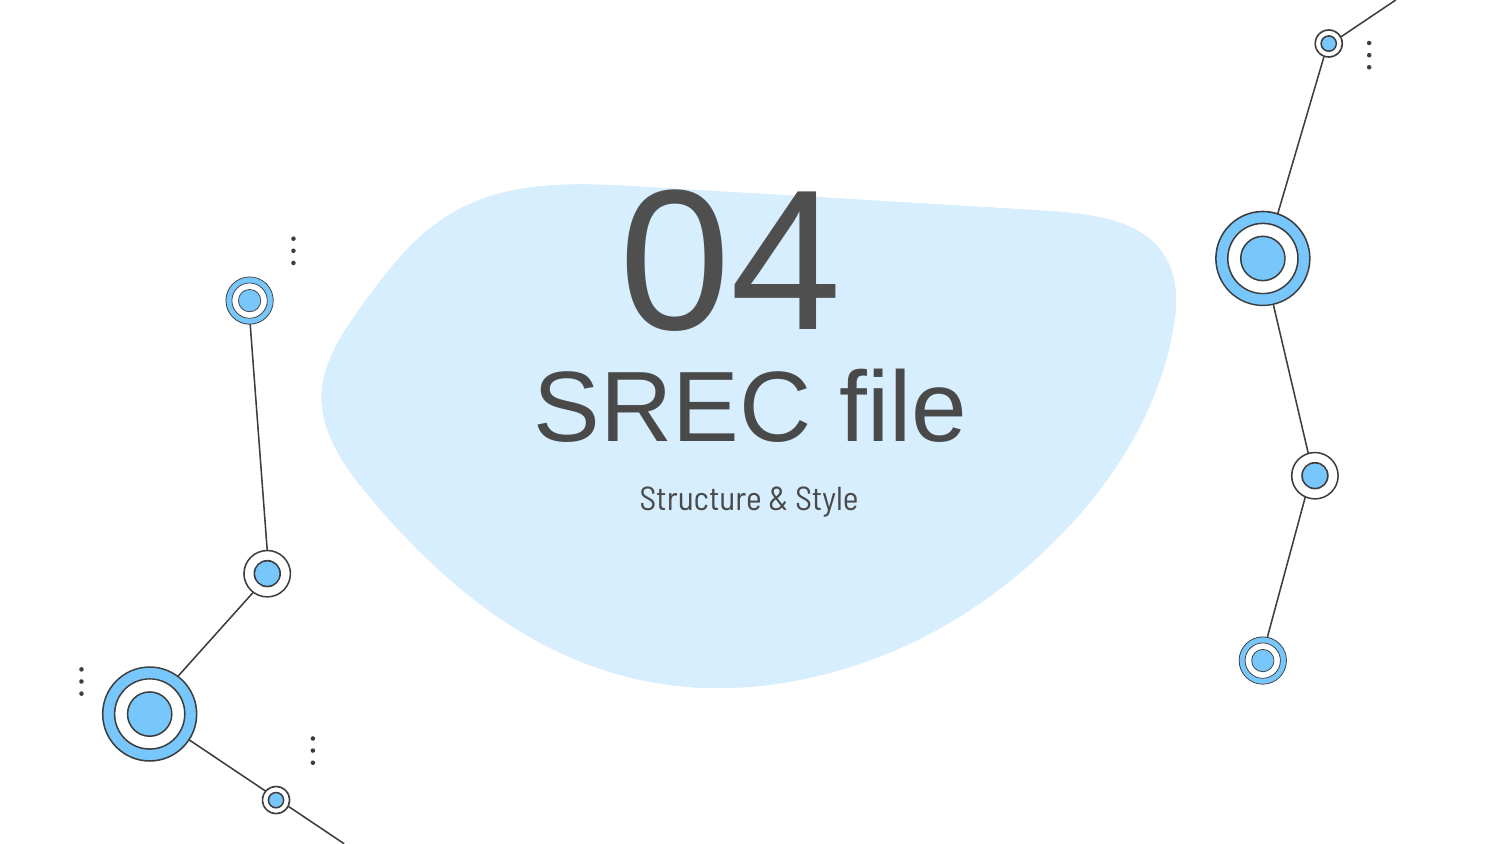

04
# SREC file
Structure & Style